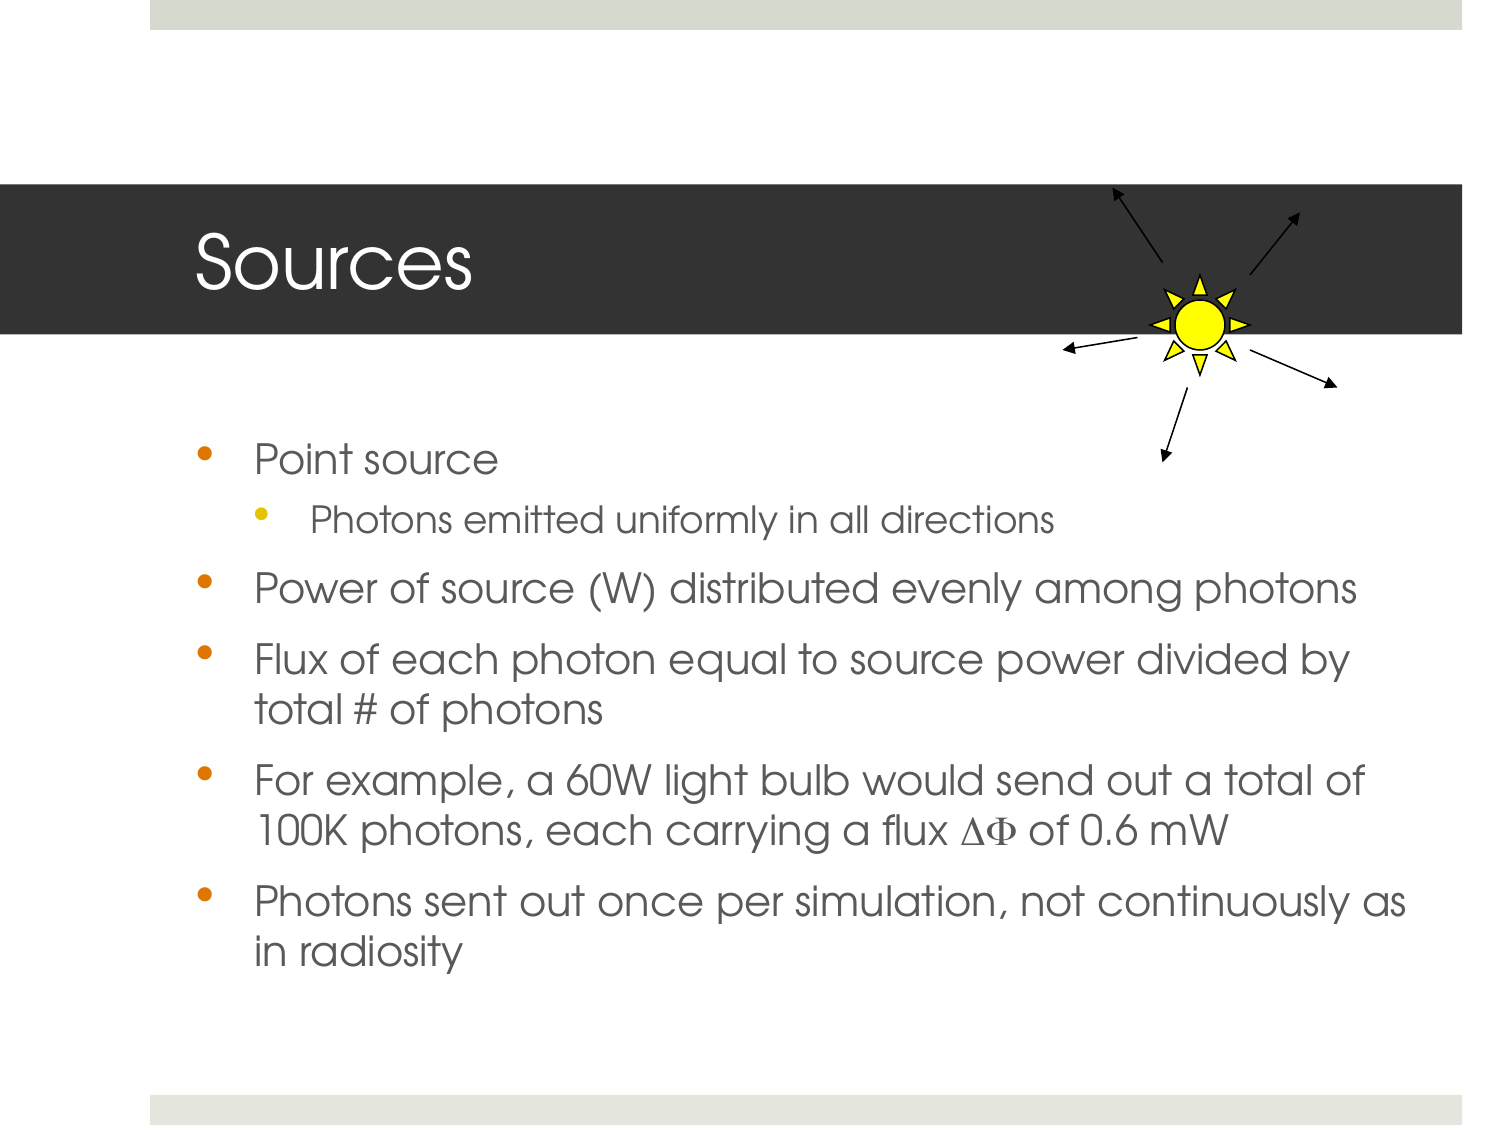

# Sources

Point source
Photons emitted uniformly in all directions
Power of source (W) distributed evenly among photons
Flux of each photon equal to source power divided by total # of photons
For example, a 60W light bulb would send out a total of 100K photons, each carrying a flux ΔΦ of 0.6 mW
Photons sent out once per simulation, not continuously as in radiosity